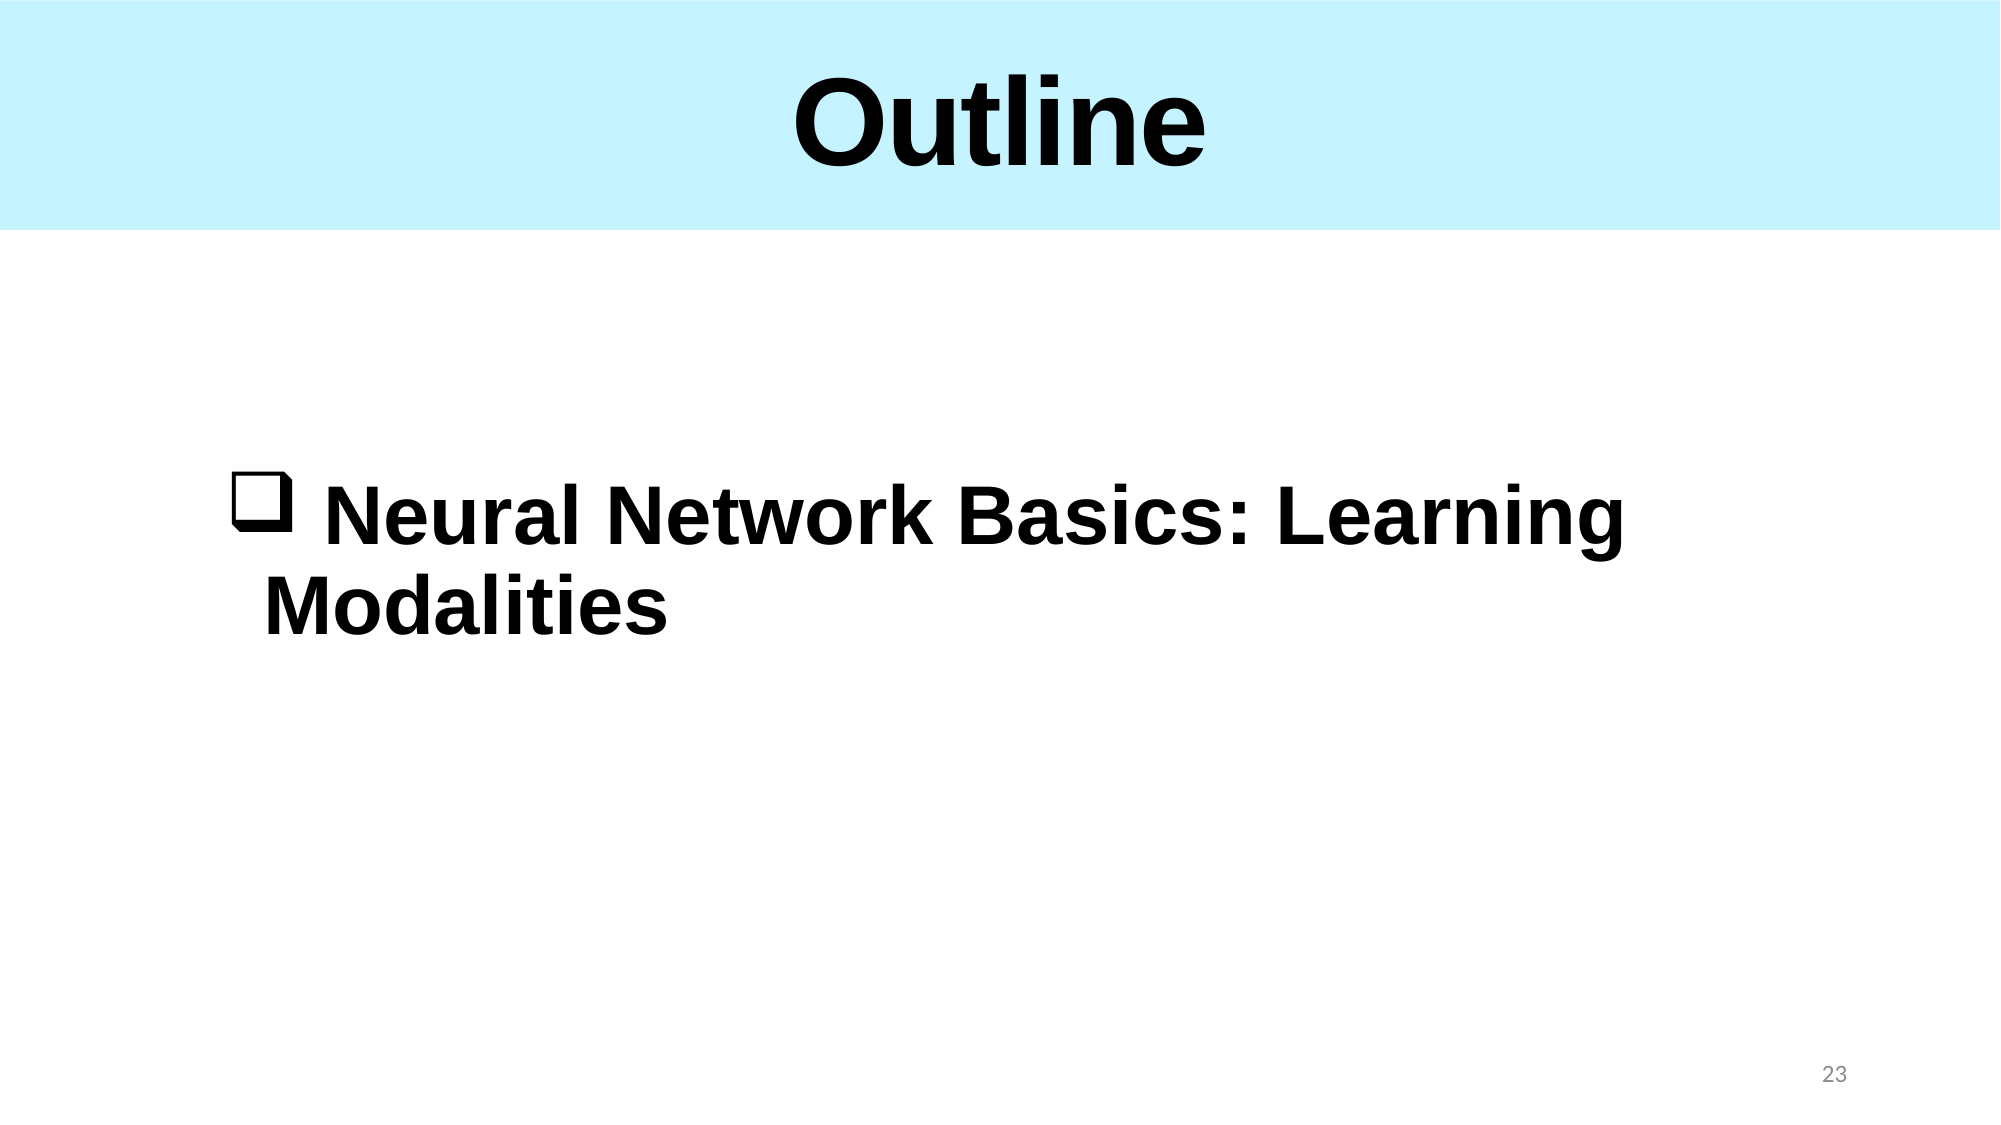

Outline
 Neural Network Basics: Learning Modalities

Outline

23